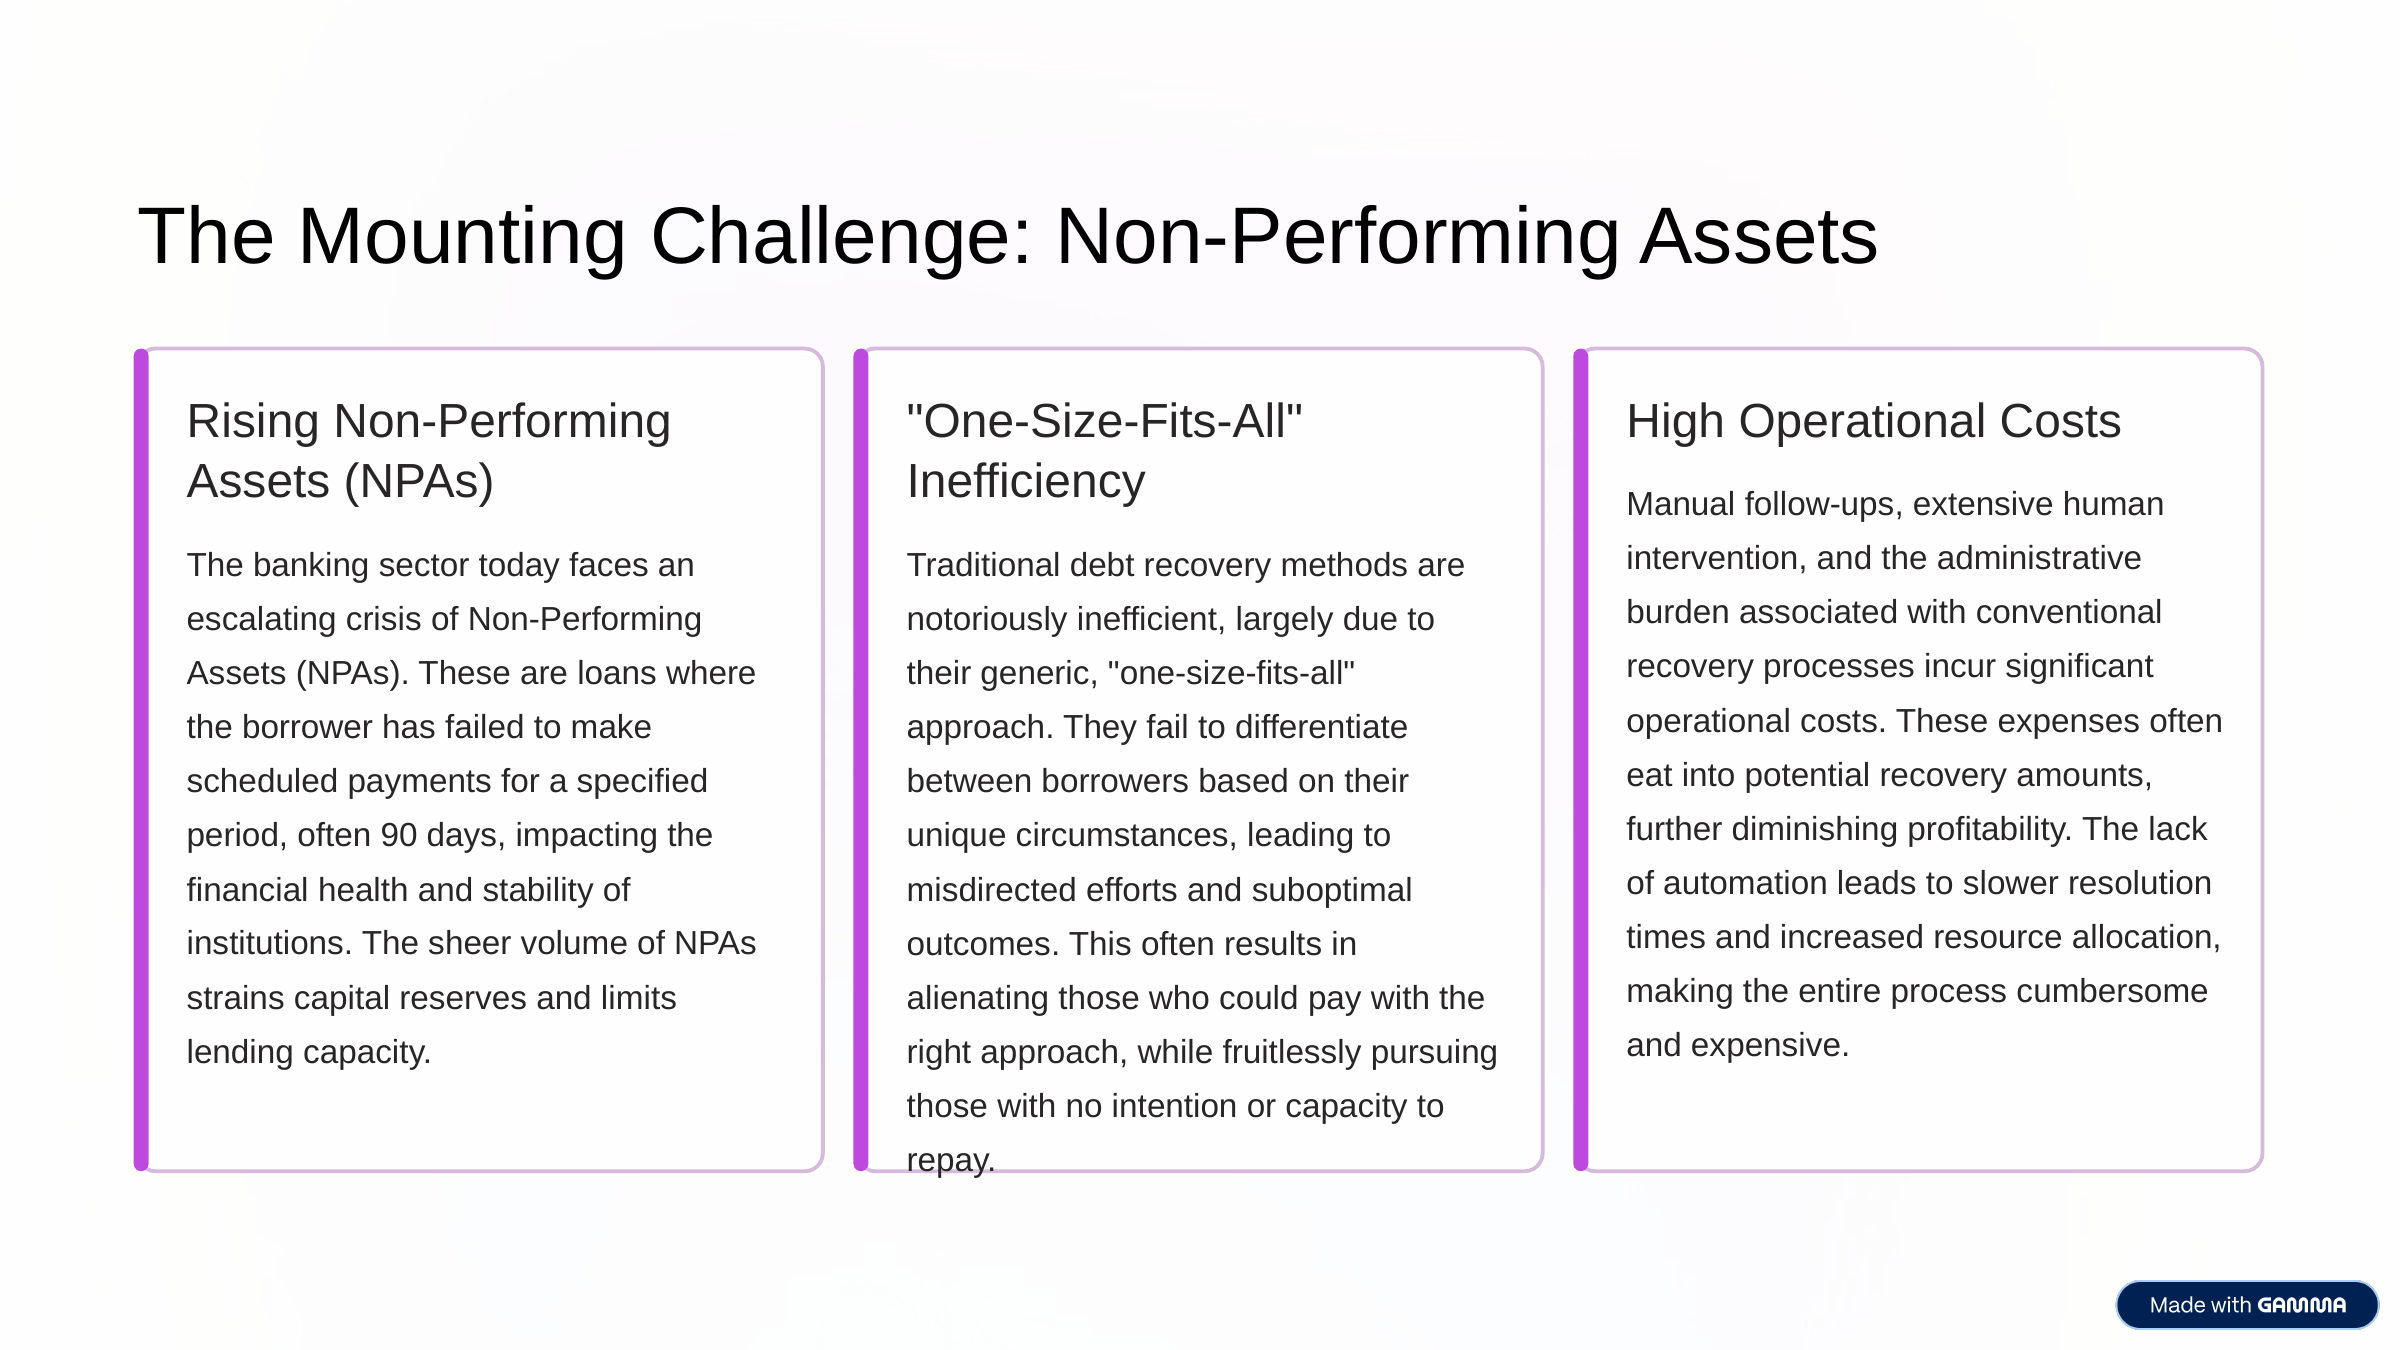

The Mounting Challenge: Non-Performing Assets

Rising Non-Performing Assets (NPAs)
"One-Size-Fits-All" Inefficiency
High Operational Costs
Manual follow-ups, extensive human intervention, and the administrative burden associated with conventional recovery processes incur significant operational costs. These expenses often eat into potential recovery amounts, further diminishing profitability. The lack of automation leads to slower resolution times and increased resource allocation, making the entire process cumbersome and expensive.
The banking sector today faces an escalating crisis of Non-Performing Assets (NPAs). These are loans where the borrower has failed to make scheduled payments for a specified period, often 90 days, impacting the financial health and stability of institutions. The sheer volume of NPAs strains capital reserves and limits lending capacity.
Traditional debt recovery methods are notoriously inefficient, largely due to their generic, "one-size-fits-all" approach. They fail to differentiate between borrowers based on their unique circumstances, leading to misdirected efforts and suboptimal outcomes. This often results in alienating those who could pay with the right approach, while fruitlessly pursuing those with no intention or capacity to repay.